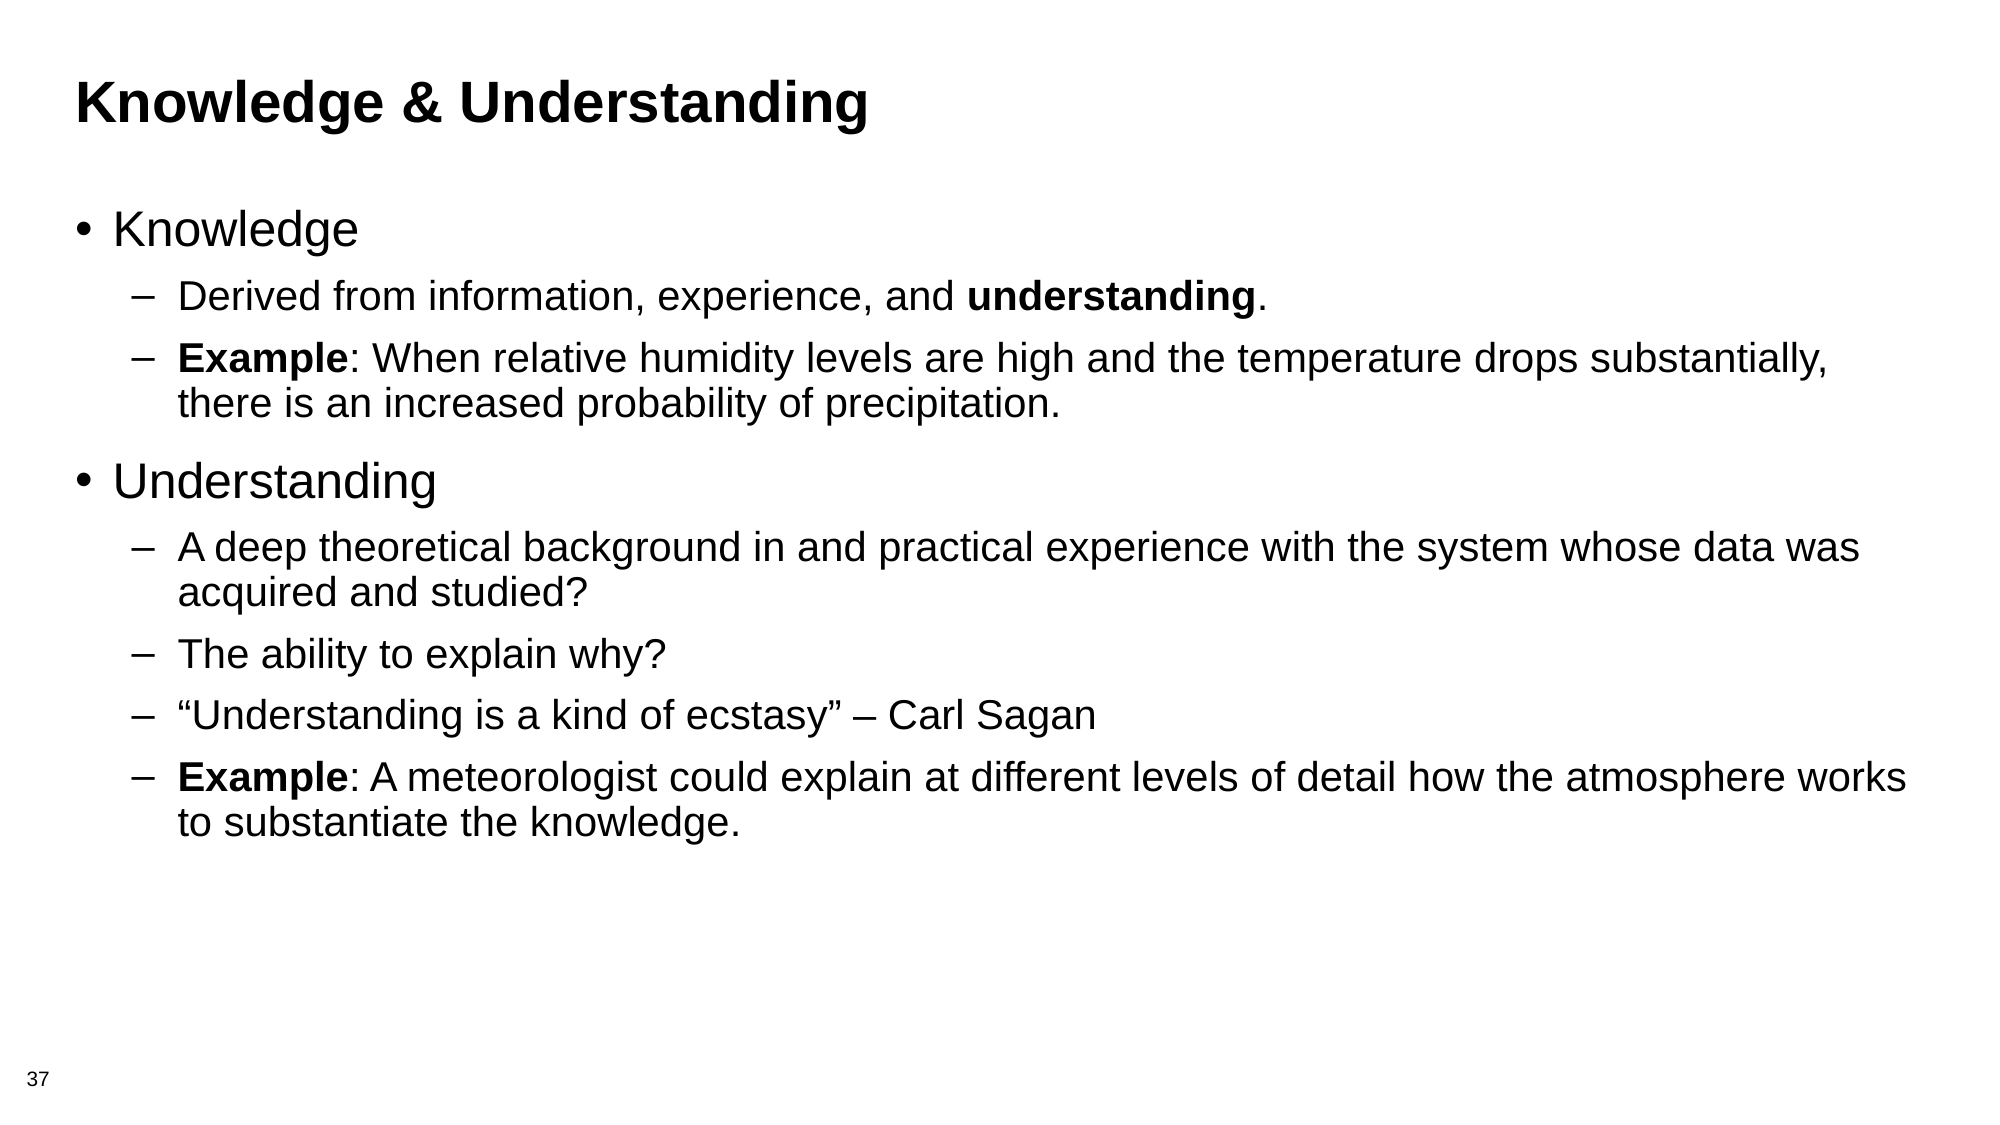

# Knowledge & Understanding
Knowledge
Derived from information, experience, and understanding.
Example: When relative humidity levels are high and the temperature drops substantially, there is an increased probability of precipitation.
Understanding
A deep theoretical background in and practical experience with the system whose data was acquired and studied?
The ability to explain why?
“Understanding is a kind of ecstasy” – Carl Sagan
Example: A meteorologist could explain at different levels of detail how the atmosphere works to substantiate the knowledge.